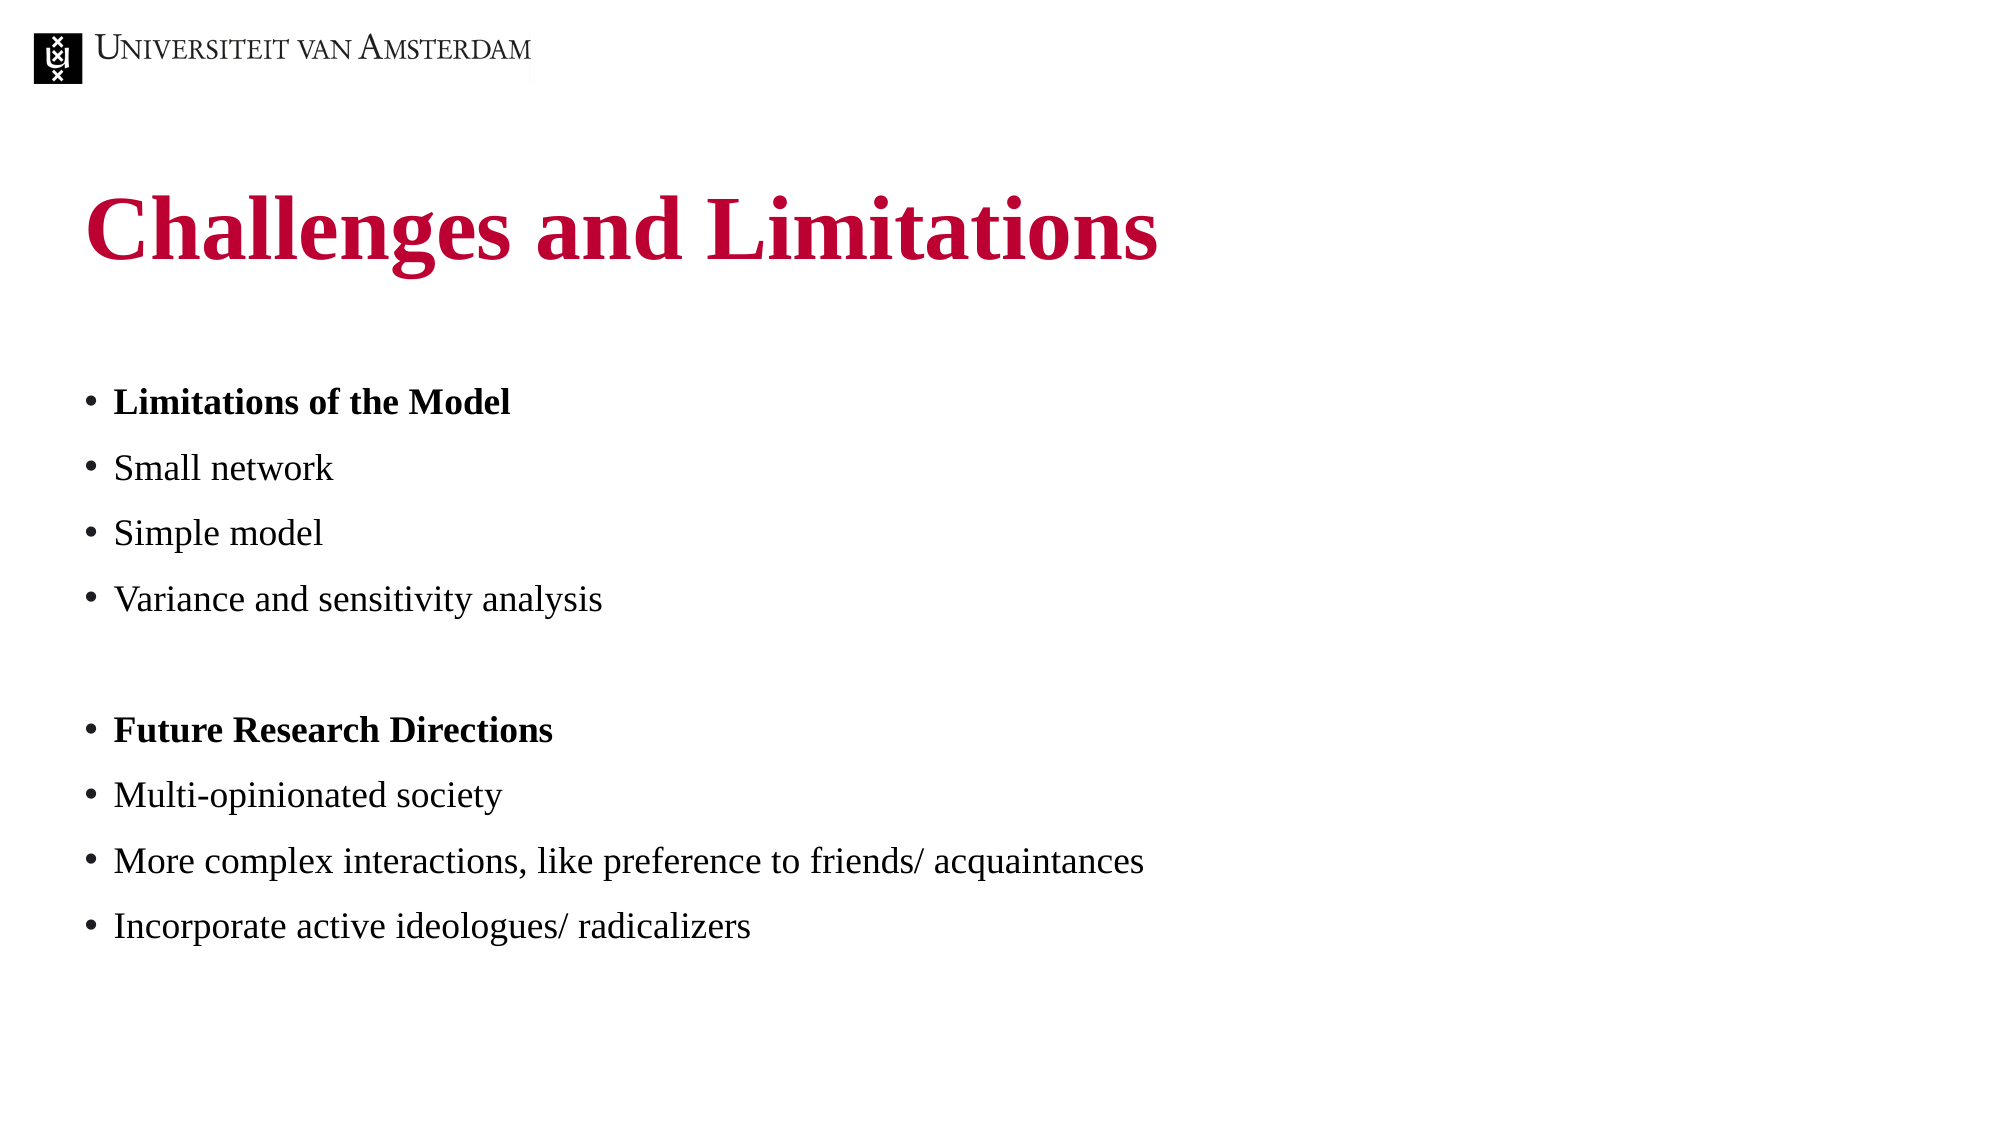

# Challenges and Limitations
Limitations of the Model
Small network
Simple model
Variance and sensitivity analysis

Future Research Directions
Multi-opinionated society
More complex interactions, like preference to friends/ acquaintances
Incorporate active ideologues/ radicalizers

28 juni 2024
15